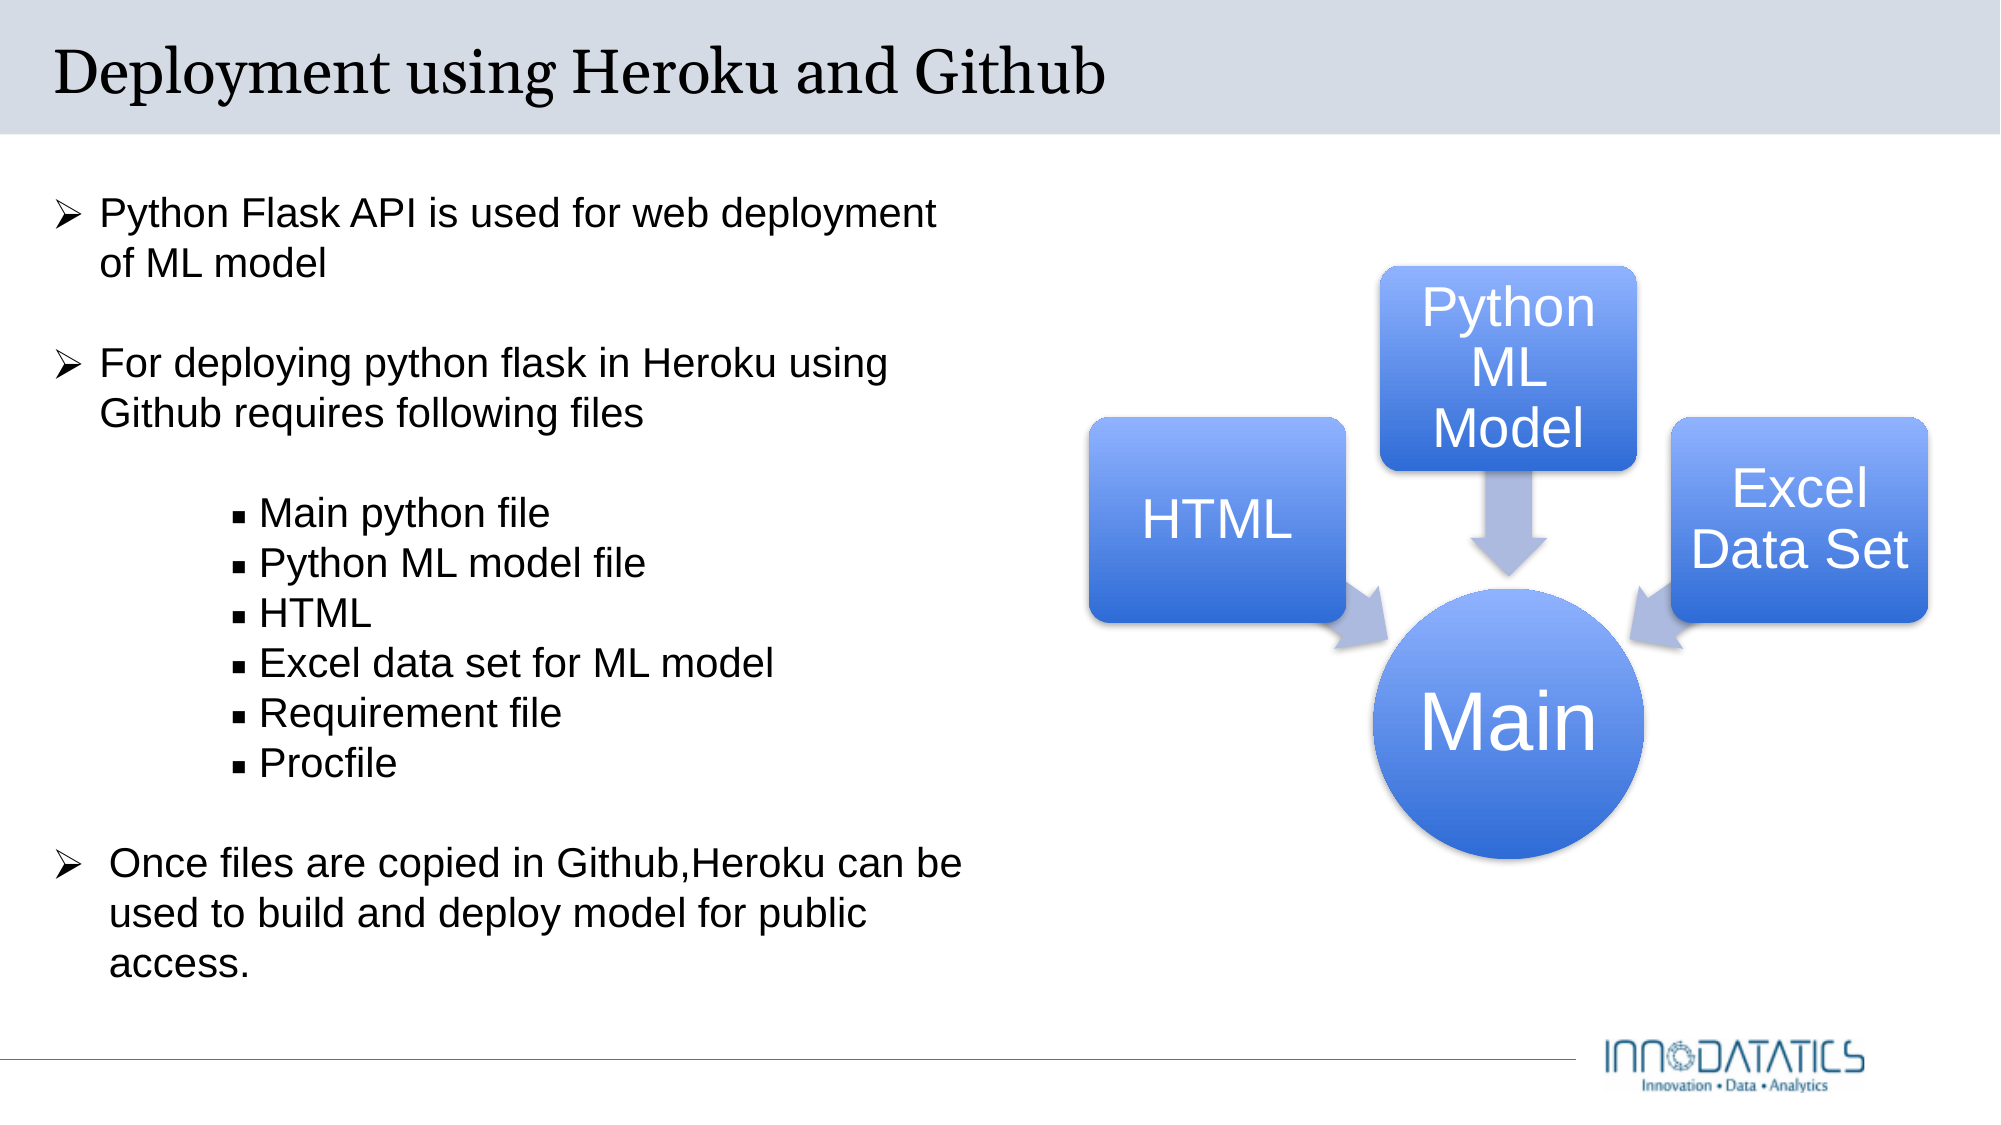

# Deployment using Heroku and Github
Python Flask API is used for web deployment of ML model

For deploying python flask in Heroku using Github requires following files

Main python file
Python ML model file
HTML
Excel data set for ML model
Requirement file
Procfile

Once files are copied in Github,Heroku can be used to build and deploy model for public access.

Python ML Model

HTML
Excel Data Set

Main